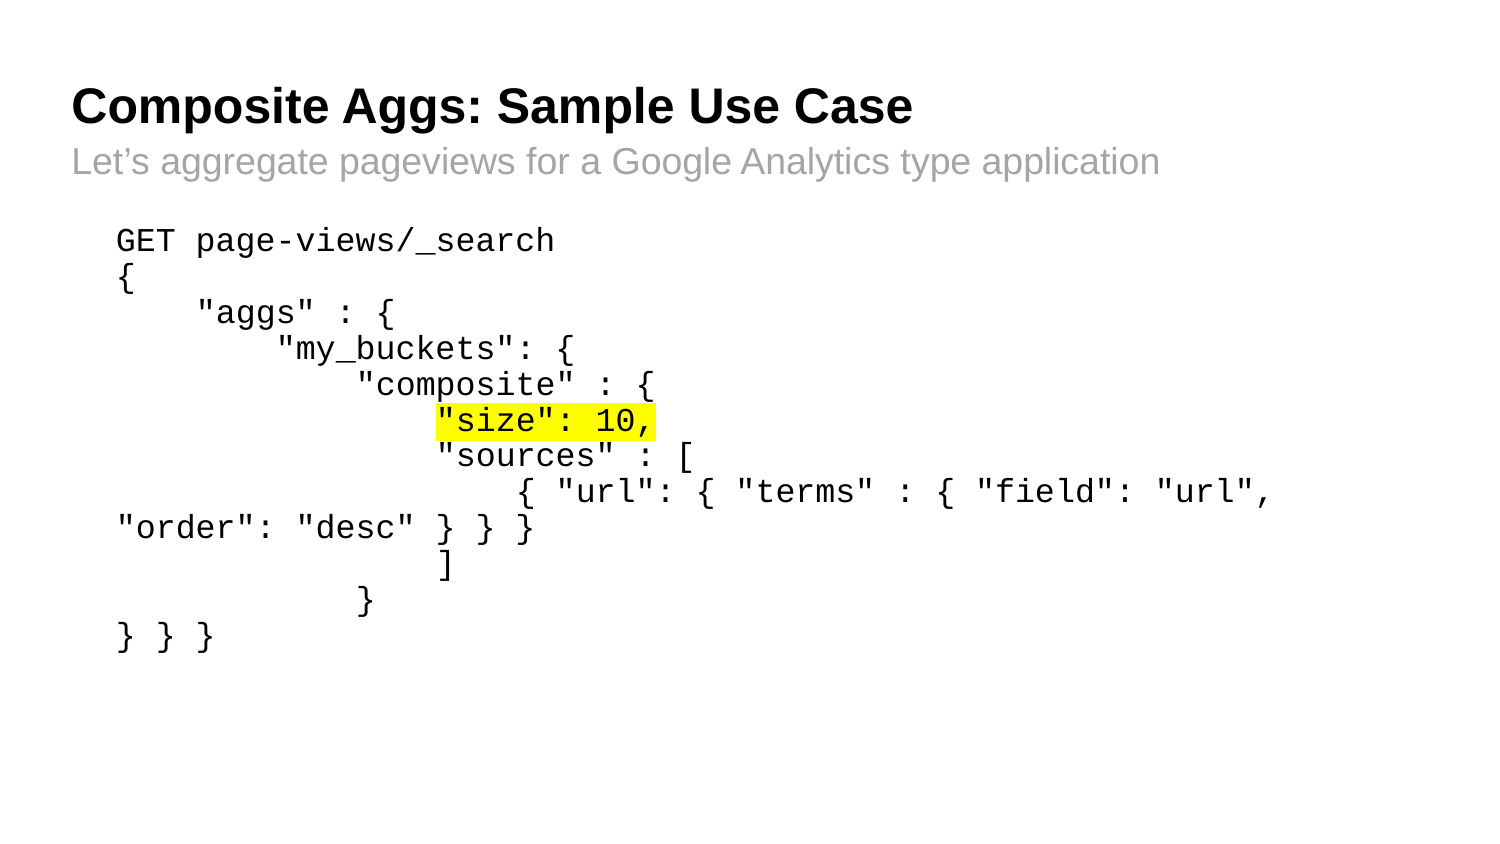

# Composite Aggs: Sample Use Case
Let’s aggregate pageviews for a Google Analytics type application
GET page-views/_search
{
    "aggs" : {
        "my_buckets": {
            "composite" : {
            	 "size": 10,
                "sources" : [
                    { "url": { "terms" : { "field": "url", "order": "desc" } } }
                ]
            }
} } }